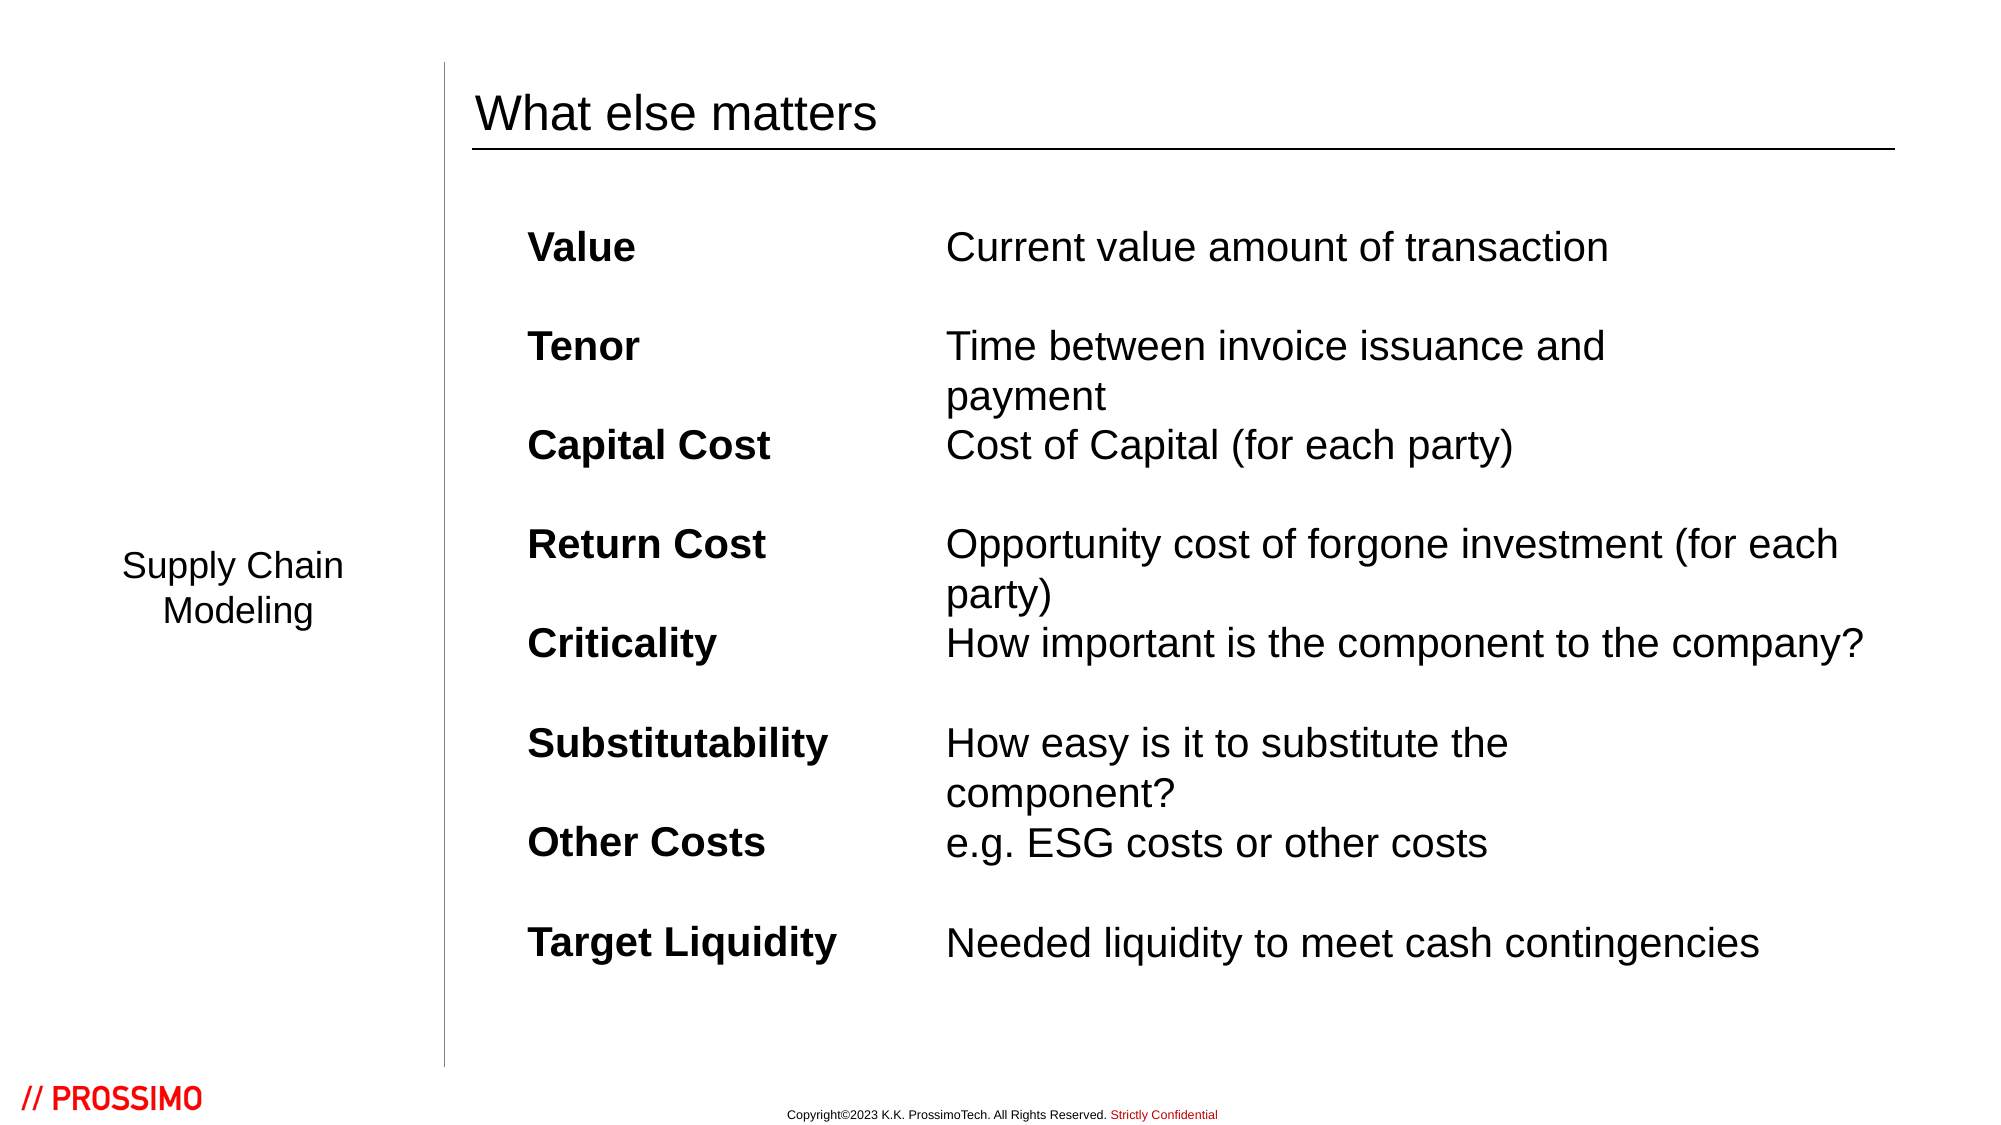

What else matters
Value
Current value amount of transaction
Tenor
Time between invoice issuance and payment
Capital Cost
Cost of Capital (for each party)
Return Cost
Opportunity cost of forgone investment (for each party)
Supply Chain
Modeling
Criticality
How important is the component to the company?
Substitutability
How easy is it to substitute the component?
Other Costs
e.g. ESG costs or other costs
Target Liquidity
Needed liquidity to meet cash contingencies